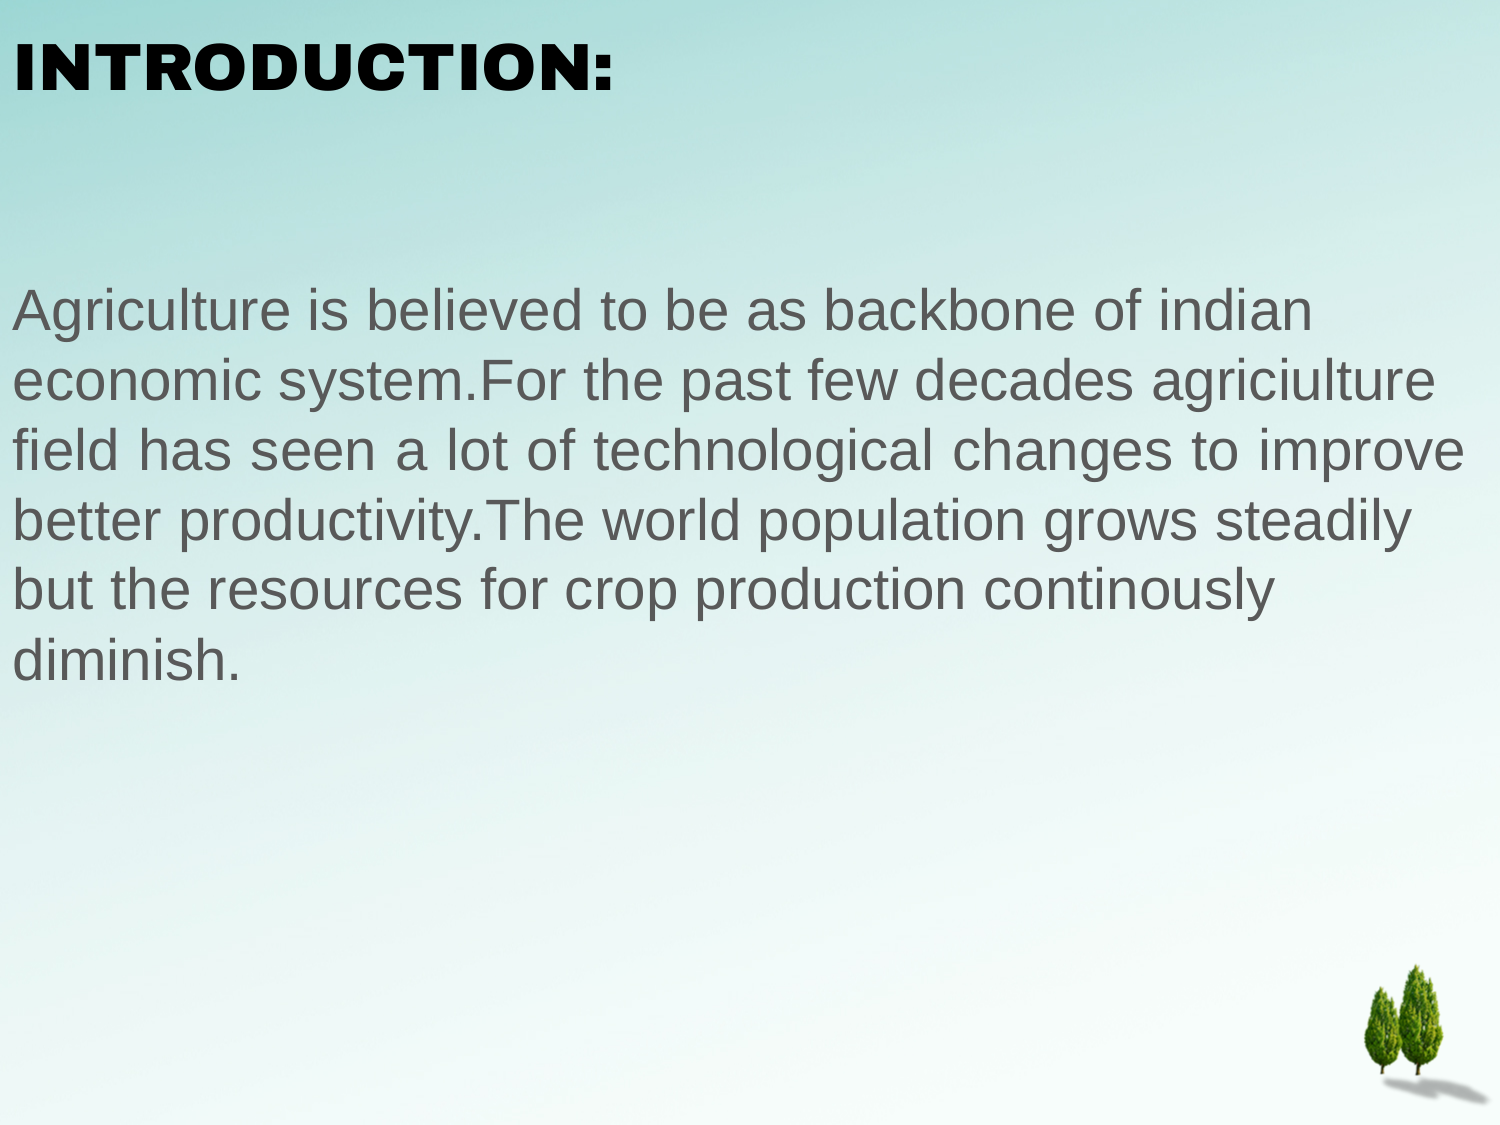

INTRODUCTION:
Agriculture is believed to be as backbone of indian
economic system.For the past few decades agriciulture
field has seen a lot of technological changes to improve  better productivity.The world population grows steadily
but the resources for crop production continously
diminish.